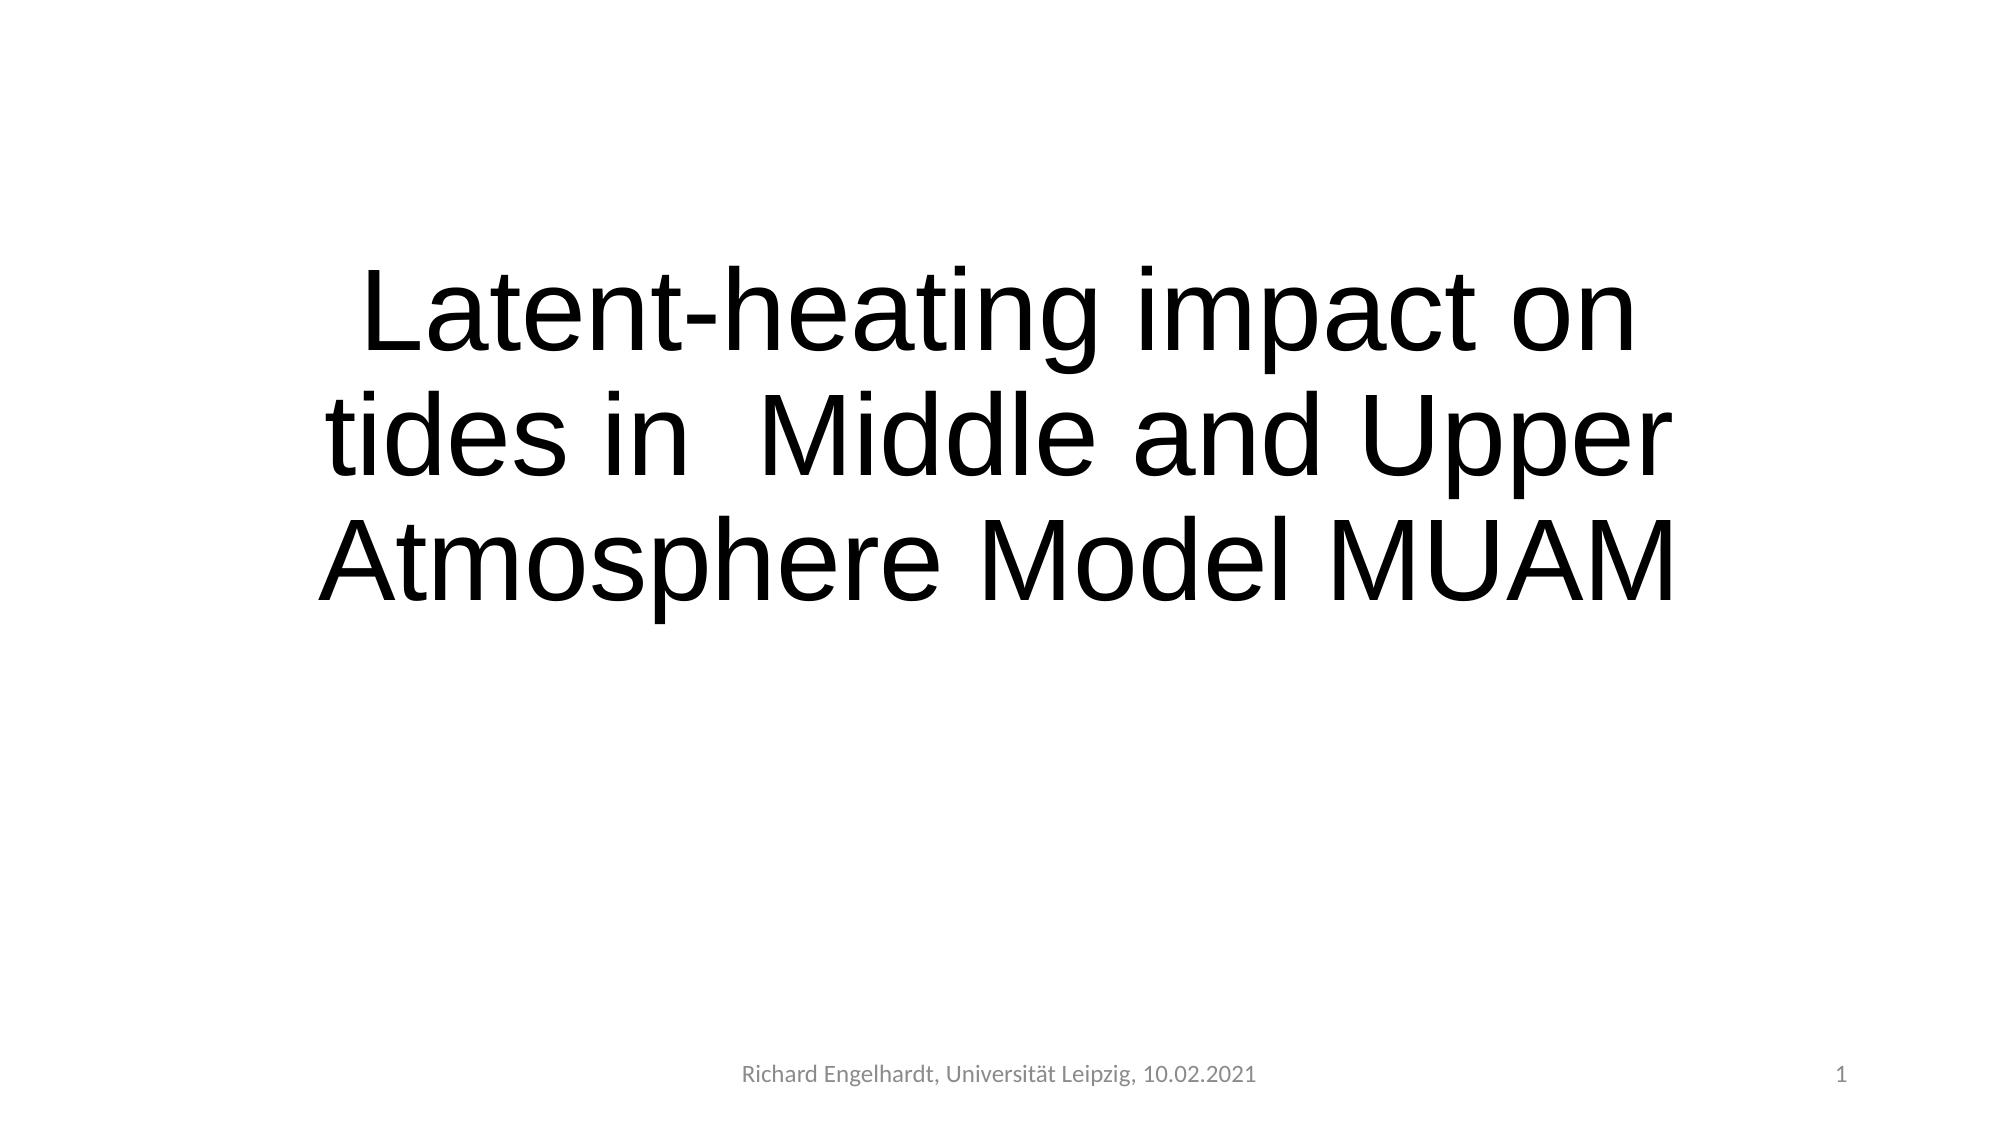

# Latent-heating impact on tides in  Middle and Upper Atmosphere Model MUAM

Richard Engelhardt, Universität Leipzig, 10.02.2021
1